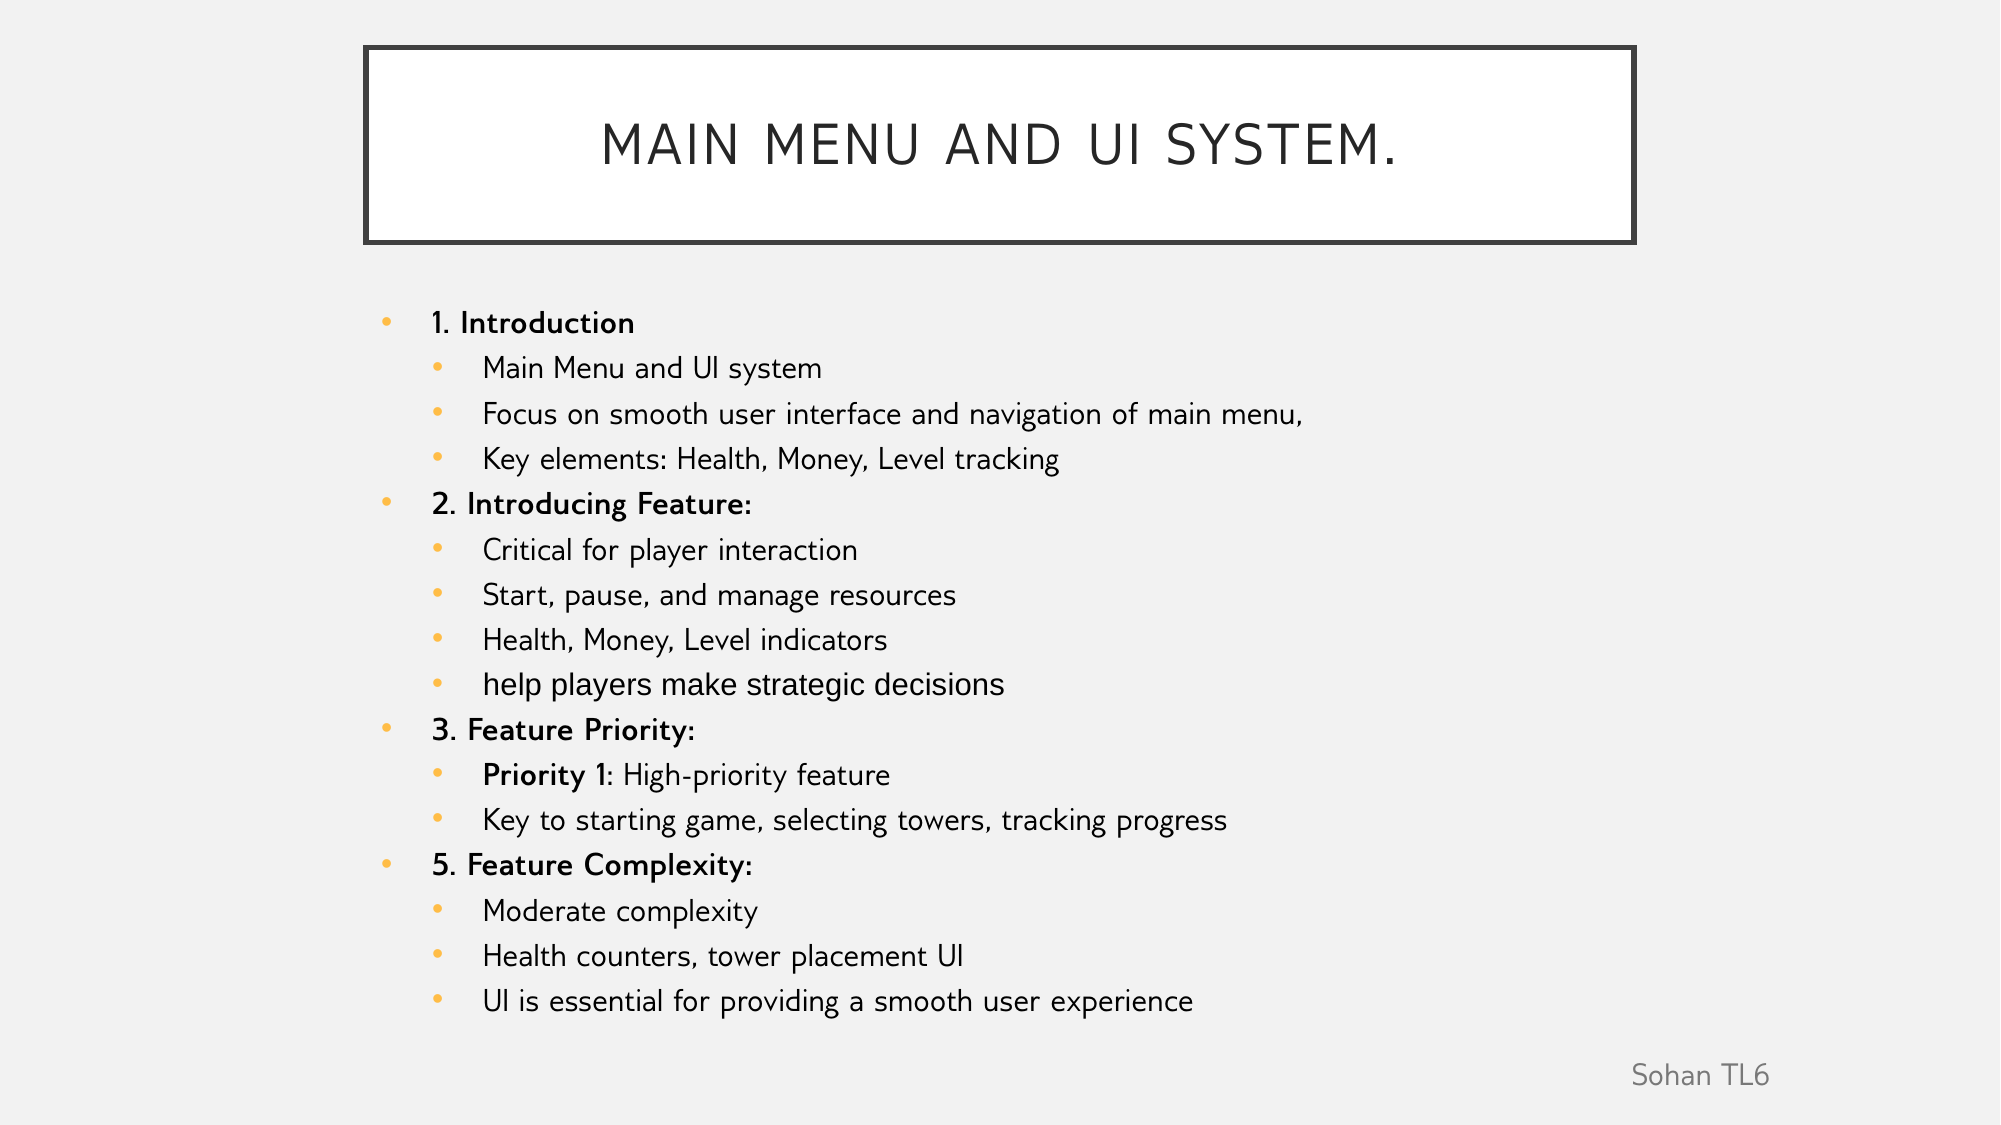

# Main Menu And UI System.
1. Introduction
Main Menu and UI system
Focus on smooth user interface and navigation of main menu,
Key elements: Health, Money, Level tracking
2. Introducing Feature:
Critical for player interaction
Start, pause, and manage resources
Health, Money, Level indicators
help players make strategic decisions
3. Feature Priority:
Priority 1: High-priority feature
Key to starting game, selecting towers, tracking progress
5. Feature Complexity:
Moderate complexity
Health counters, tower placement UI
UI is essential for providing a smooth user experience

Sohan TL6